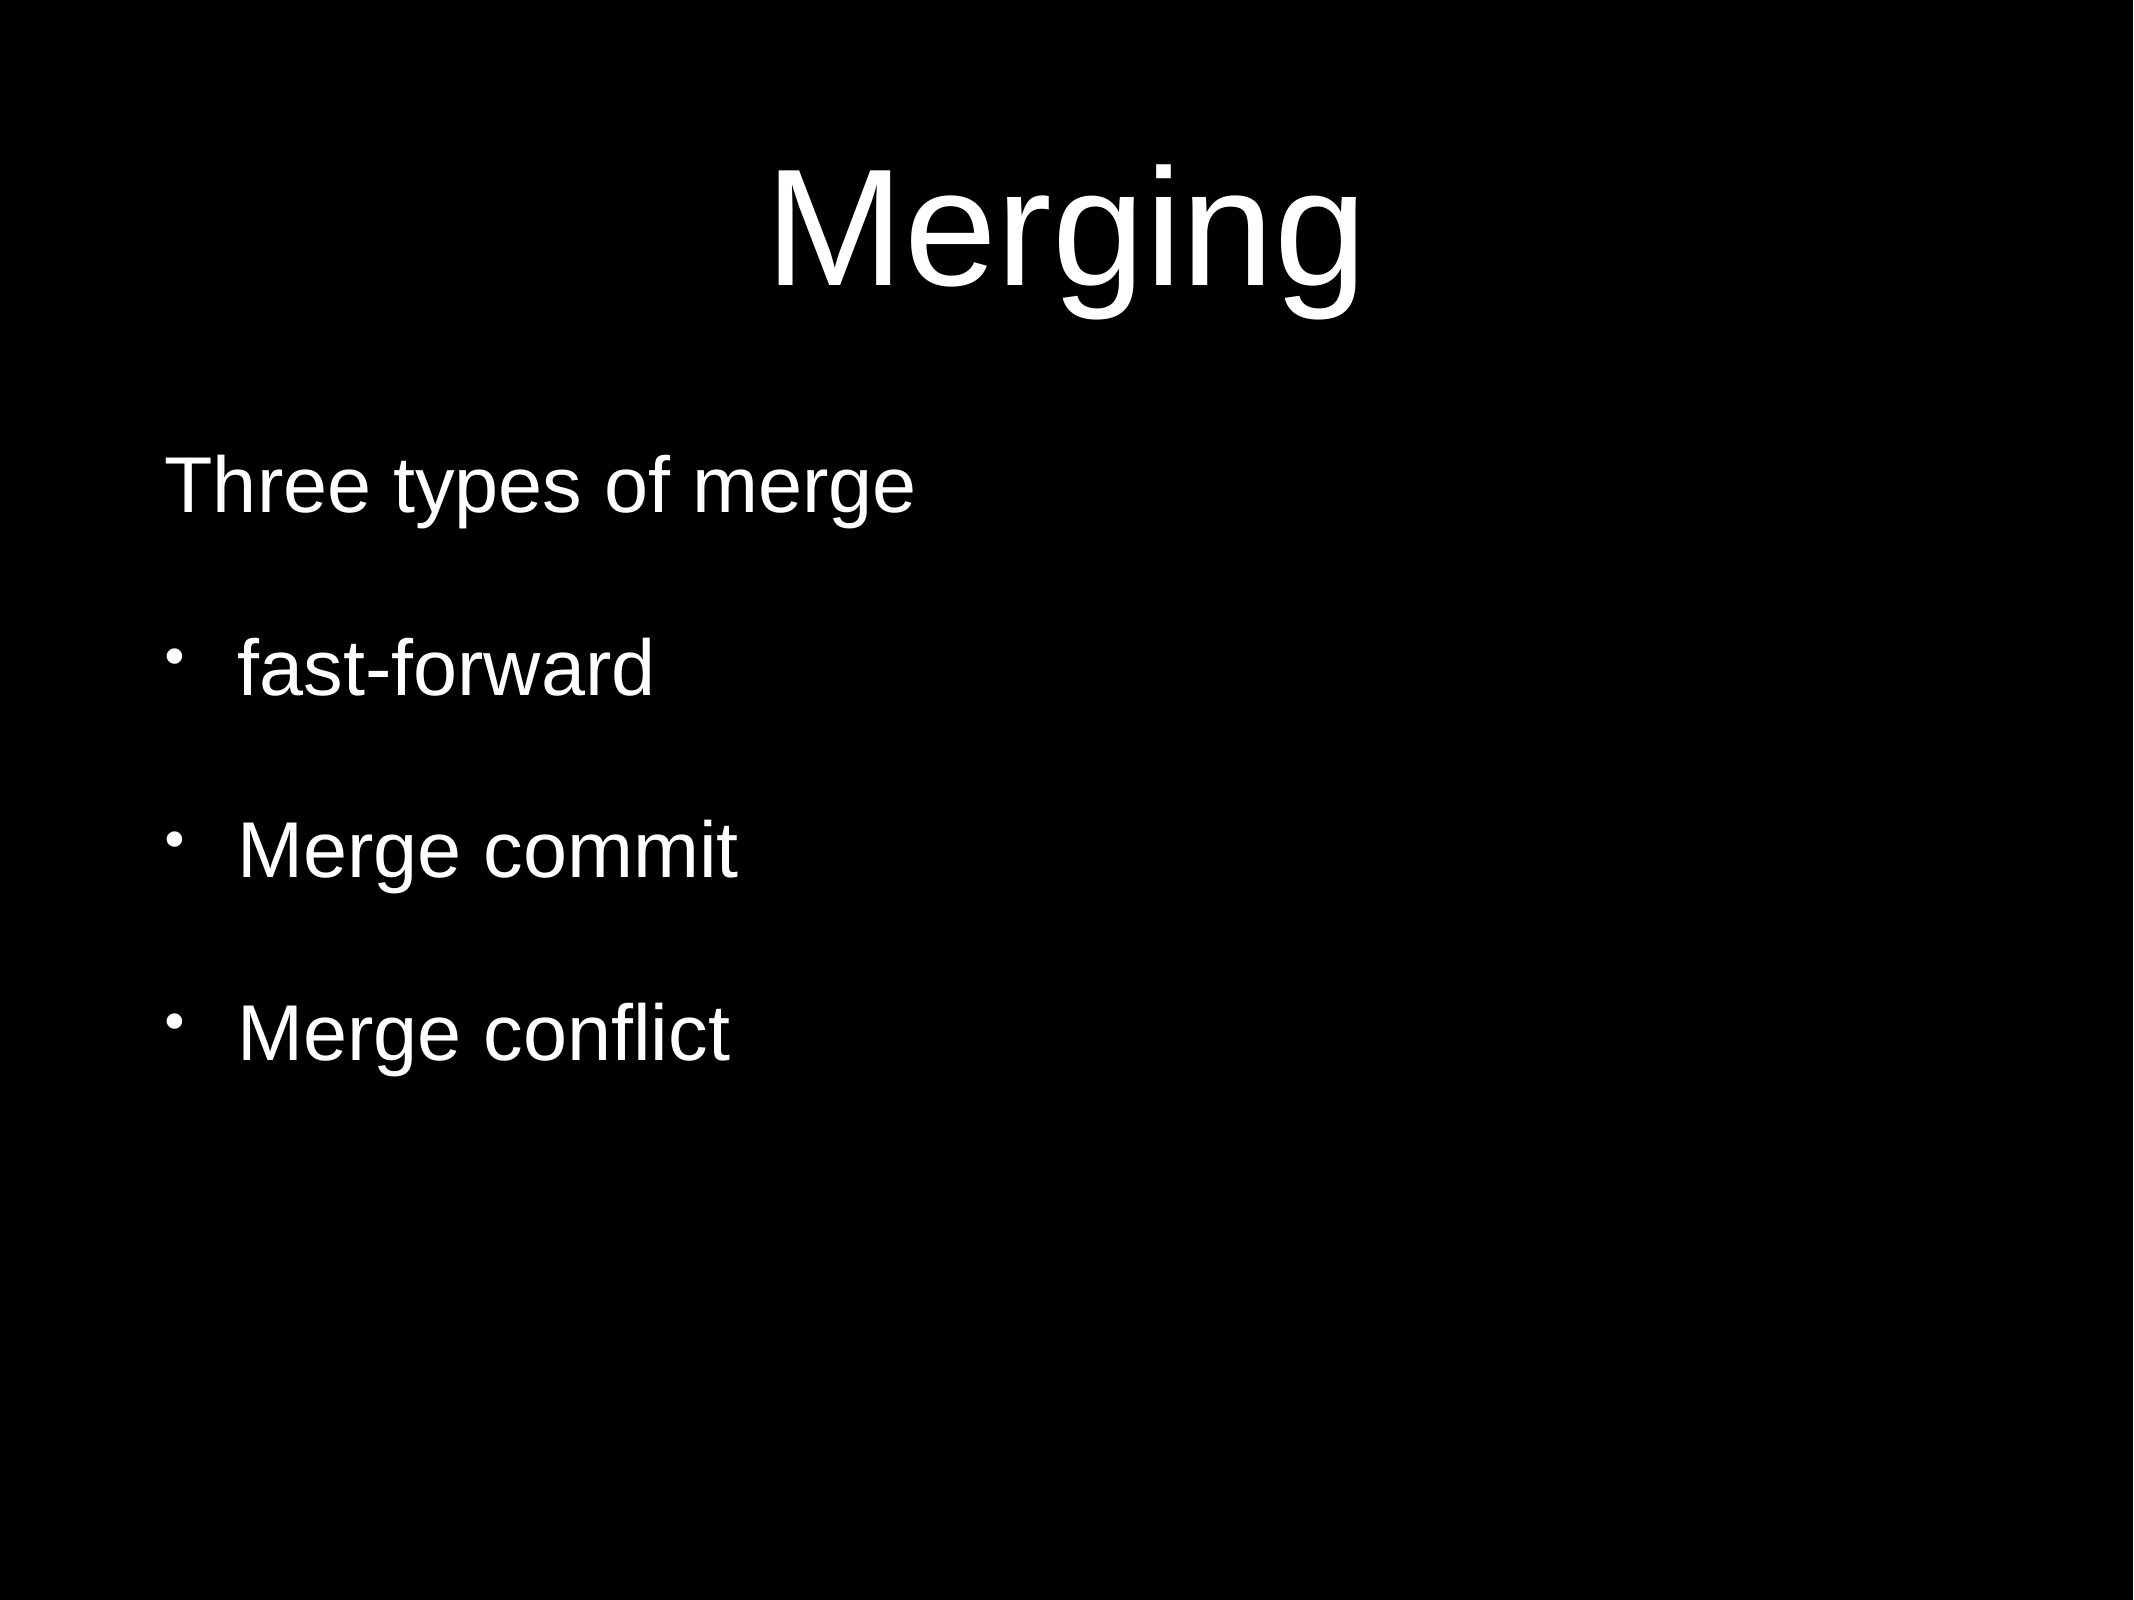

# Merging
Three types of merge
fast-forward
Merge commit
Merge conflict